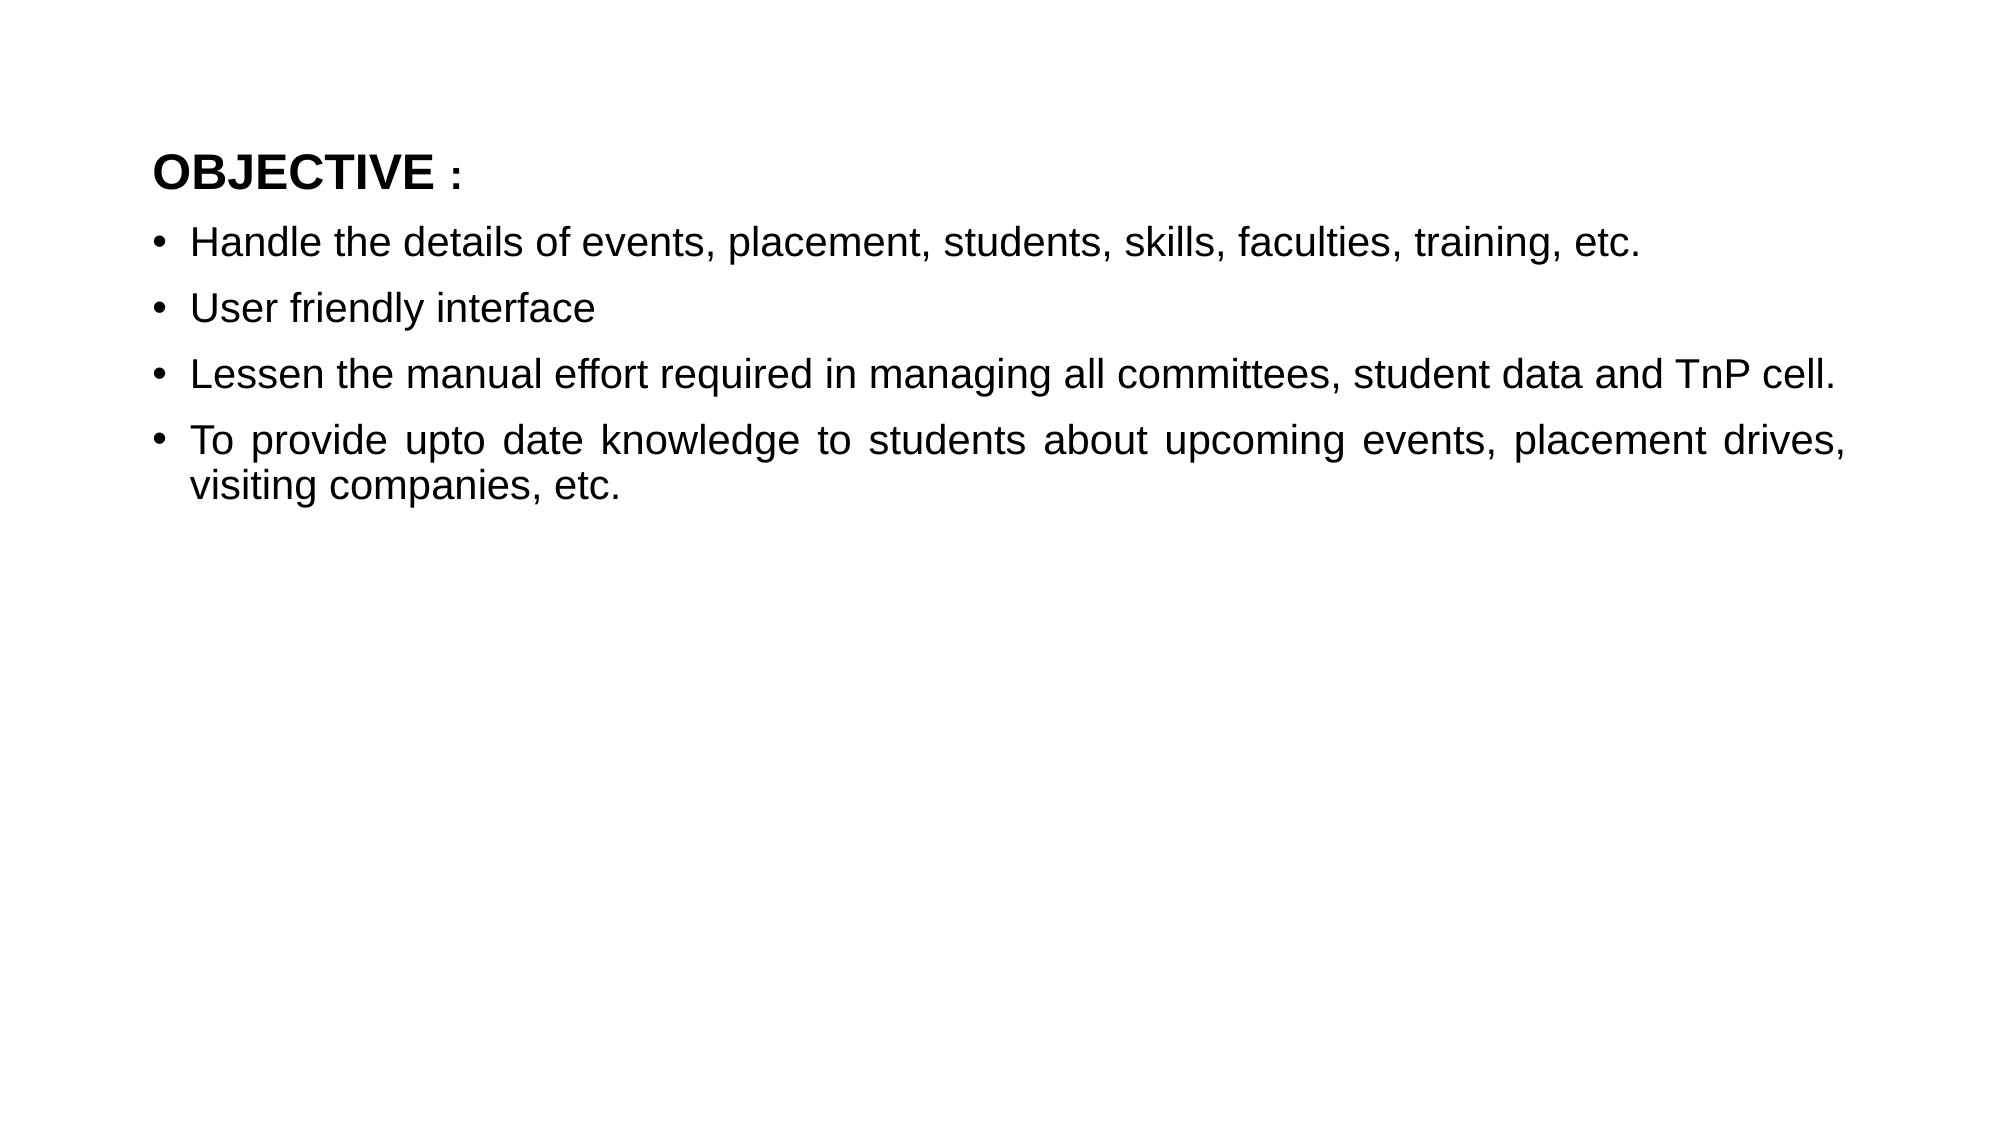

OBJECTIVE :
Handle the details of events, placement, students, skills, faculties, training, etc.
User friendly interface
Lessen the manual effort required in managing all committees, student data and TnP cell.
To provide upto date knowledge to students about upcoming events, placement drives, visiting companies, etc.